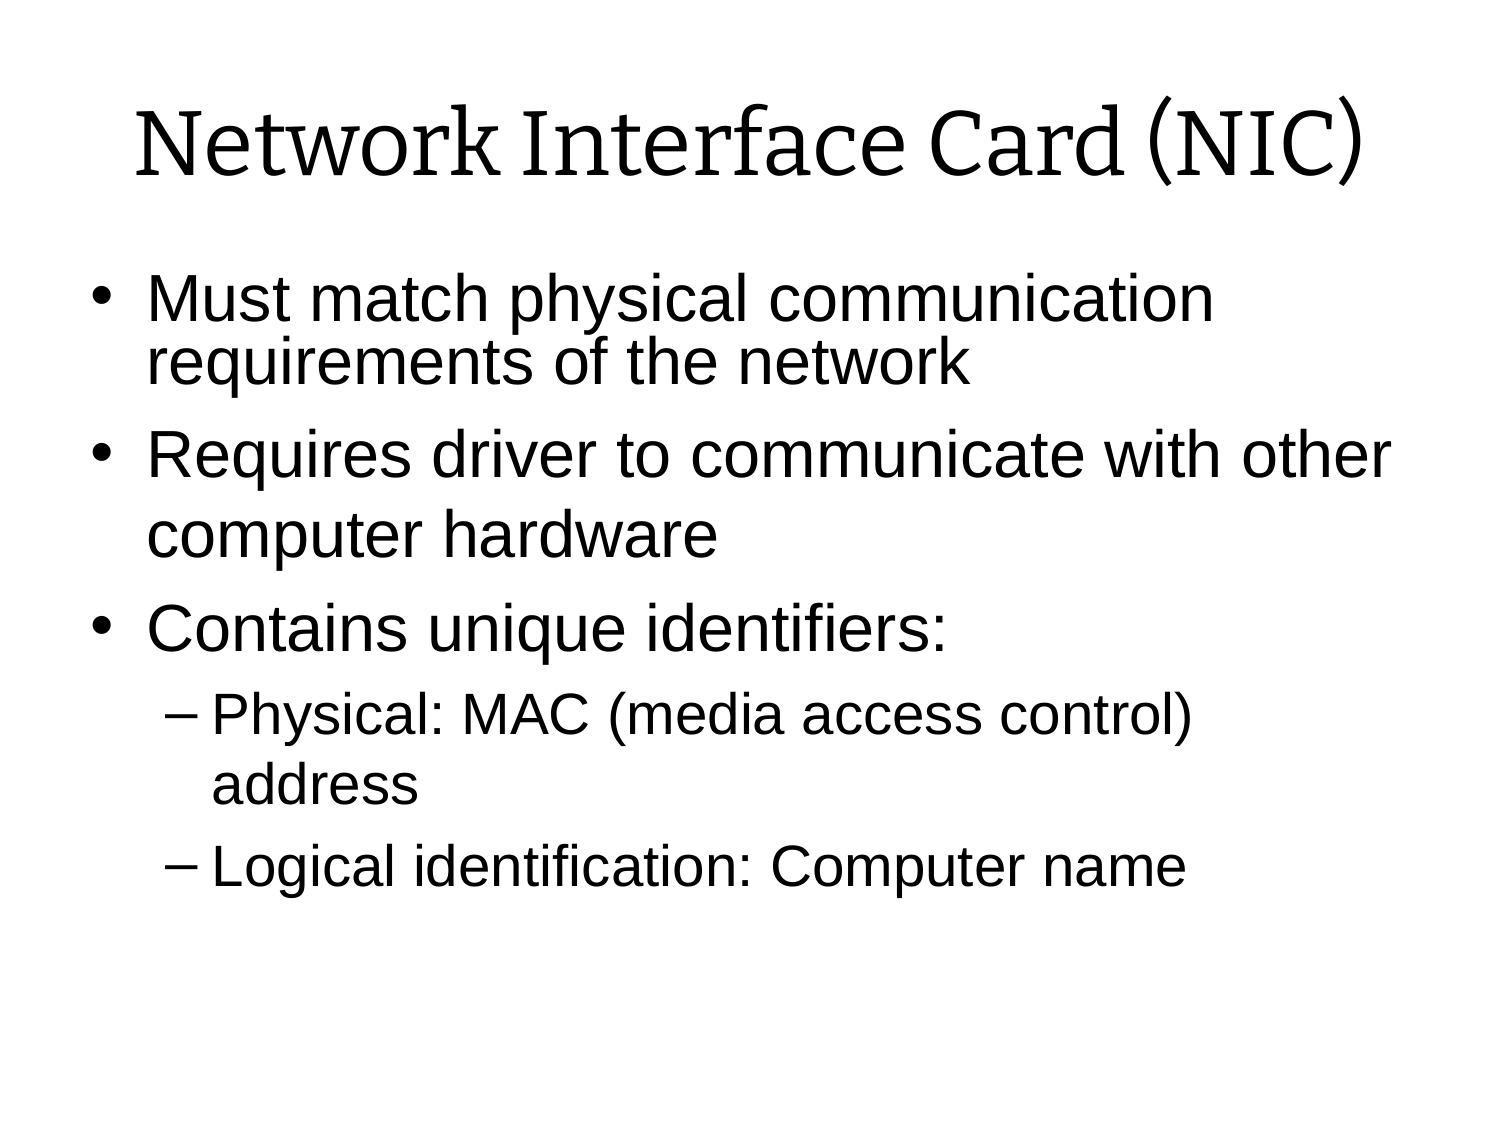

# Network Interface Card (NIC)
Must match physical communication requirements of the network
Requires driver to communicate with other computer hardware
Contains unique identifiers:
Physical: MAC (media access control) address
Logical identification: Computer name